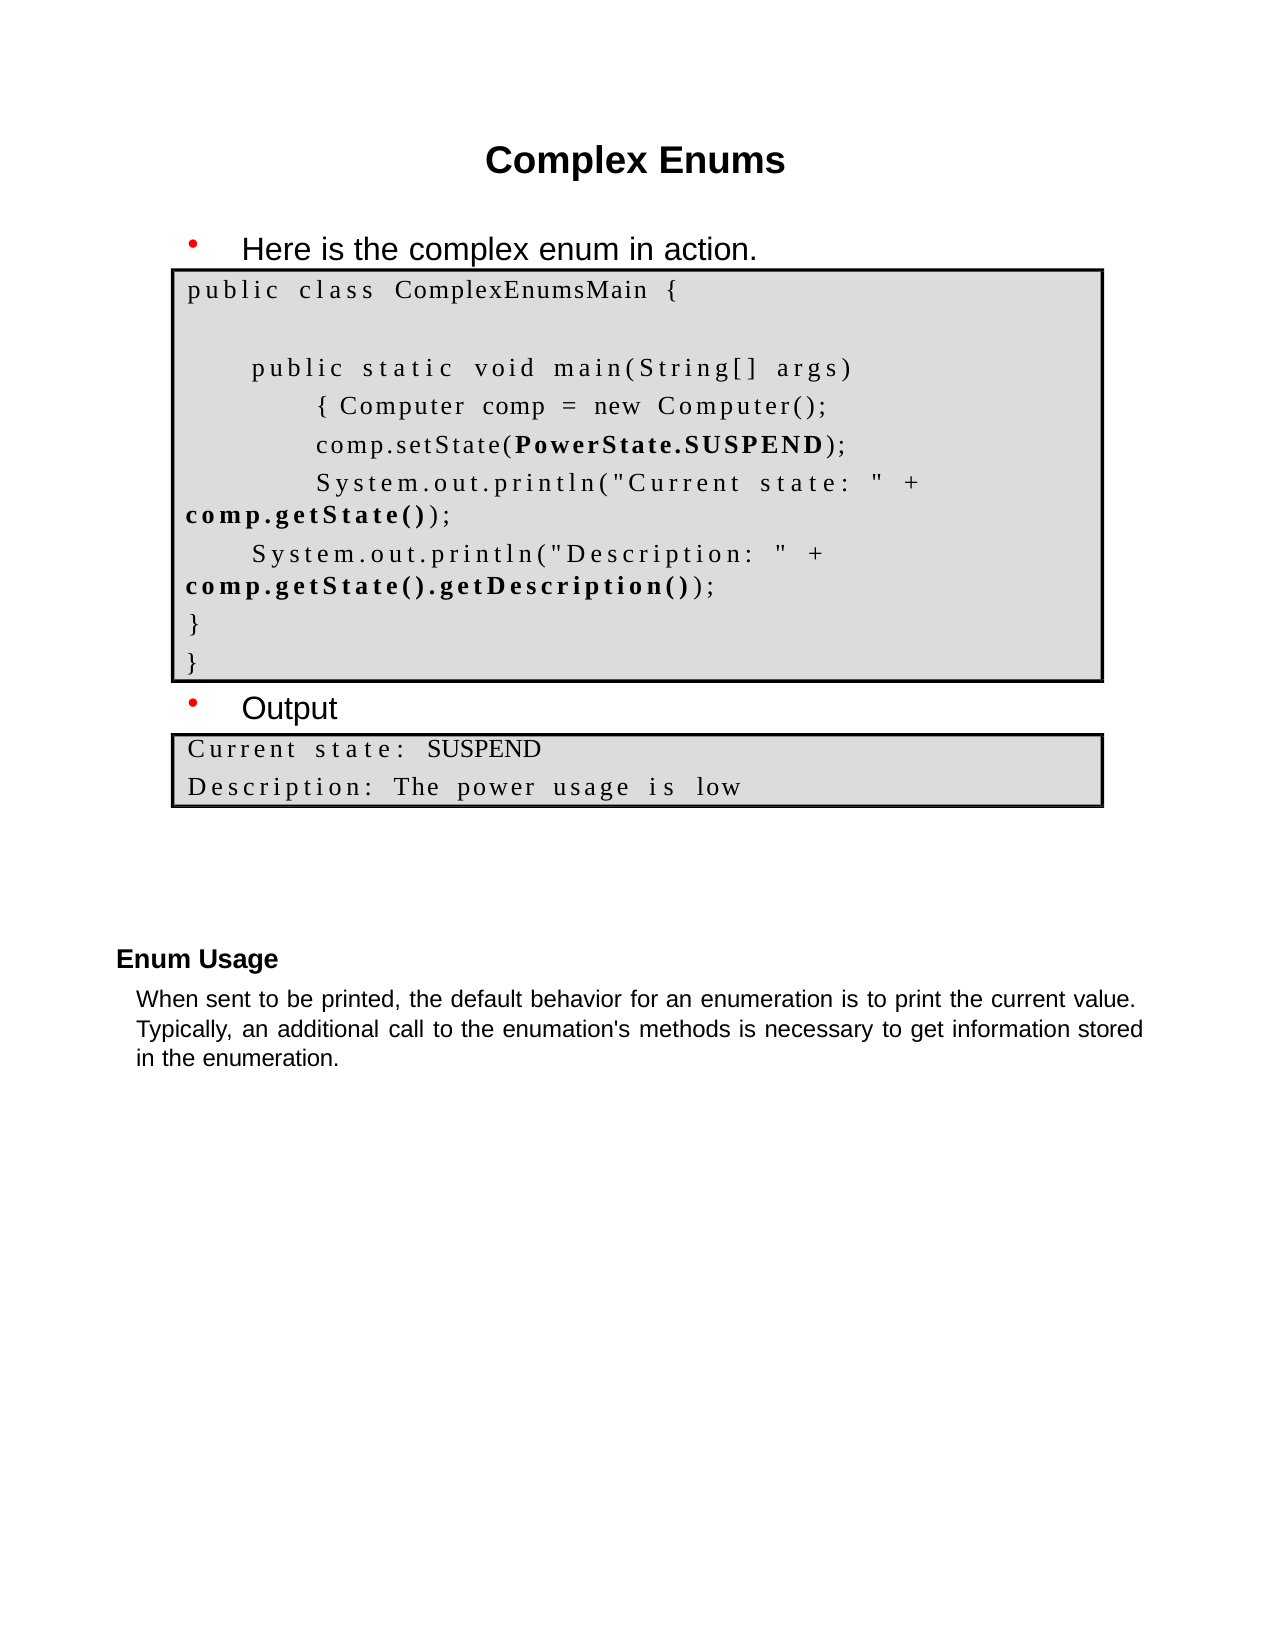

Complex Enums

Here is the complex enum in action.
public class ComplexEnumsMain {

public static void main(String[] args) { Computer comp = new Computer(); comp.setState(PowerState.SUSPEND); System.out.println("Current state: " +
comp.getState());
System.out.println("Description:  "  +
comp.getState().getDescription());
}
}
Output
Current state: SUSPEND
Description: The power usage is low

Enum Usage
When sent to be printed, the default behavior for an enumeration is to print the current value. Typically, an additional call to the enumation's methods is necessary to get information stored in the enumeration.